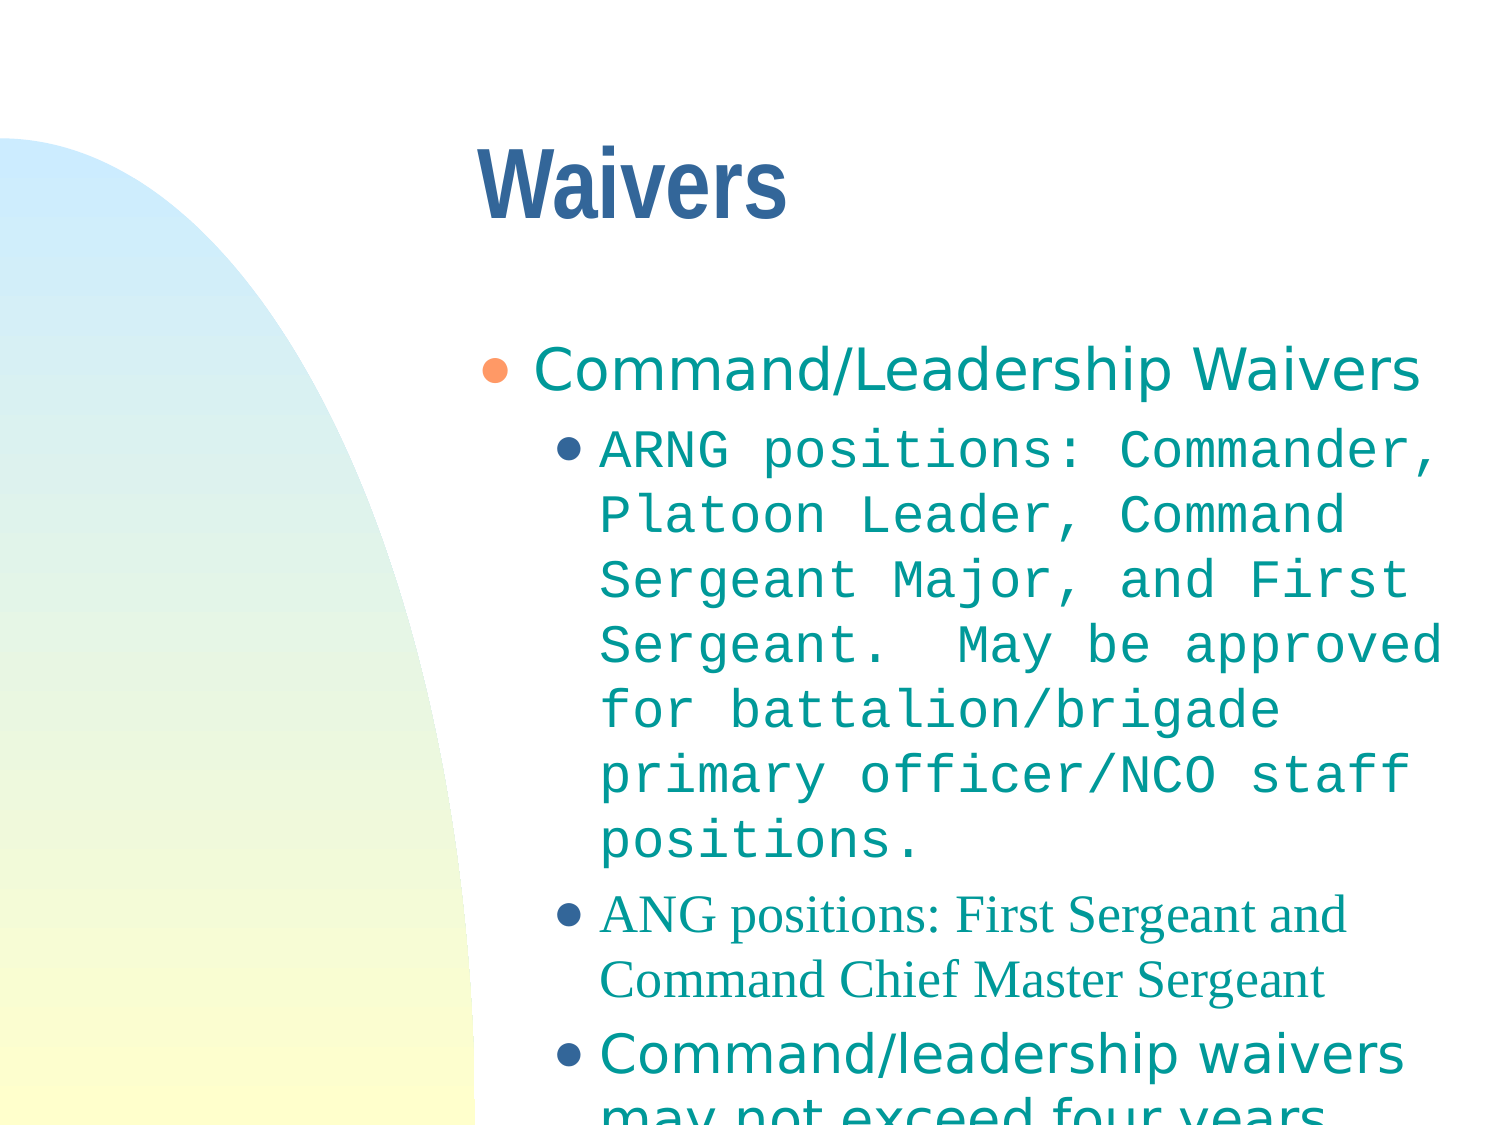

# Waivers
Command/Leadership Waivers
ARNG positions: Commander, Platoon Leader, Command Sergeant Major, and First Sergeant.  May be approved for battalion/brigade primary officer/NCO staff positions.
ANG positions: First Sergeant and Command Chief Master Sergeant
Command/leadership waivers may not exceed four years